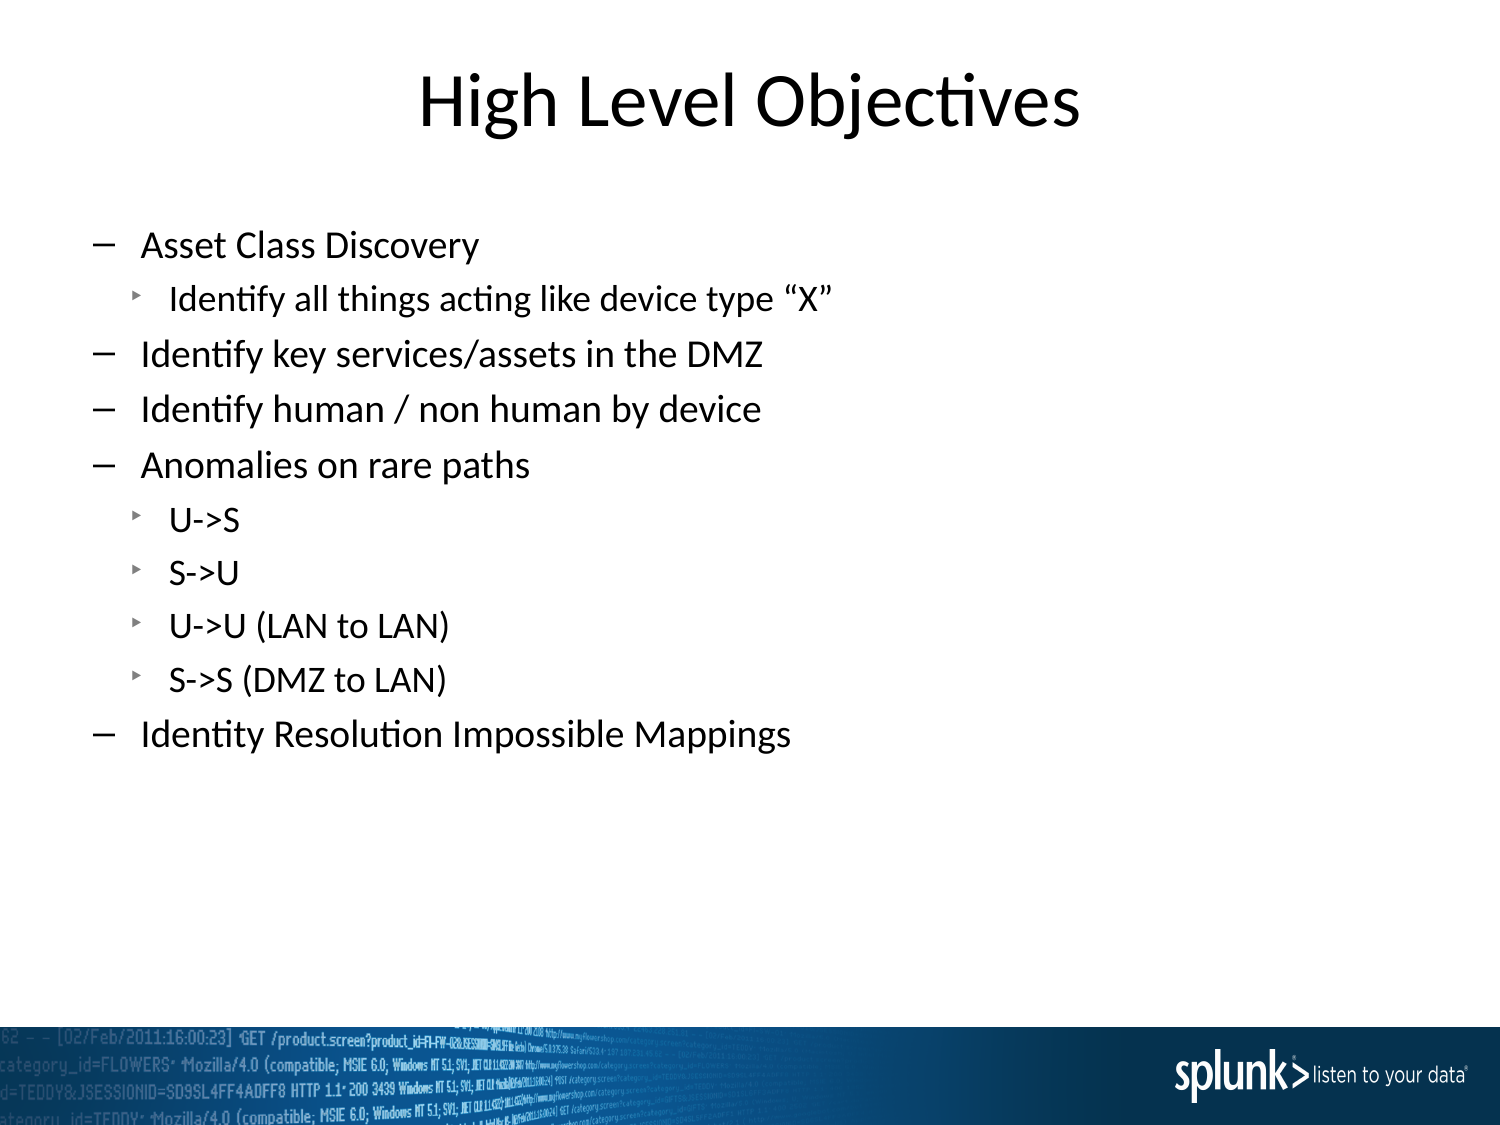

# High Level Objectives
Asset Class Discovery
Identify all things acting like device type “X”
Identify key services/assets in the DMZ
Identify human / non human by device
Anomalies on rare paths
U->S
S->U
U->U (LAN to LAN)
S->S (DMZ to LAN)
Identity Resolution Impossible Mappings